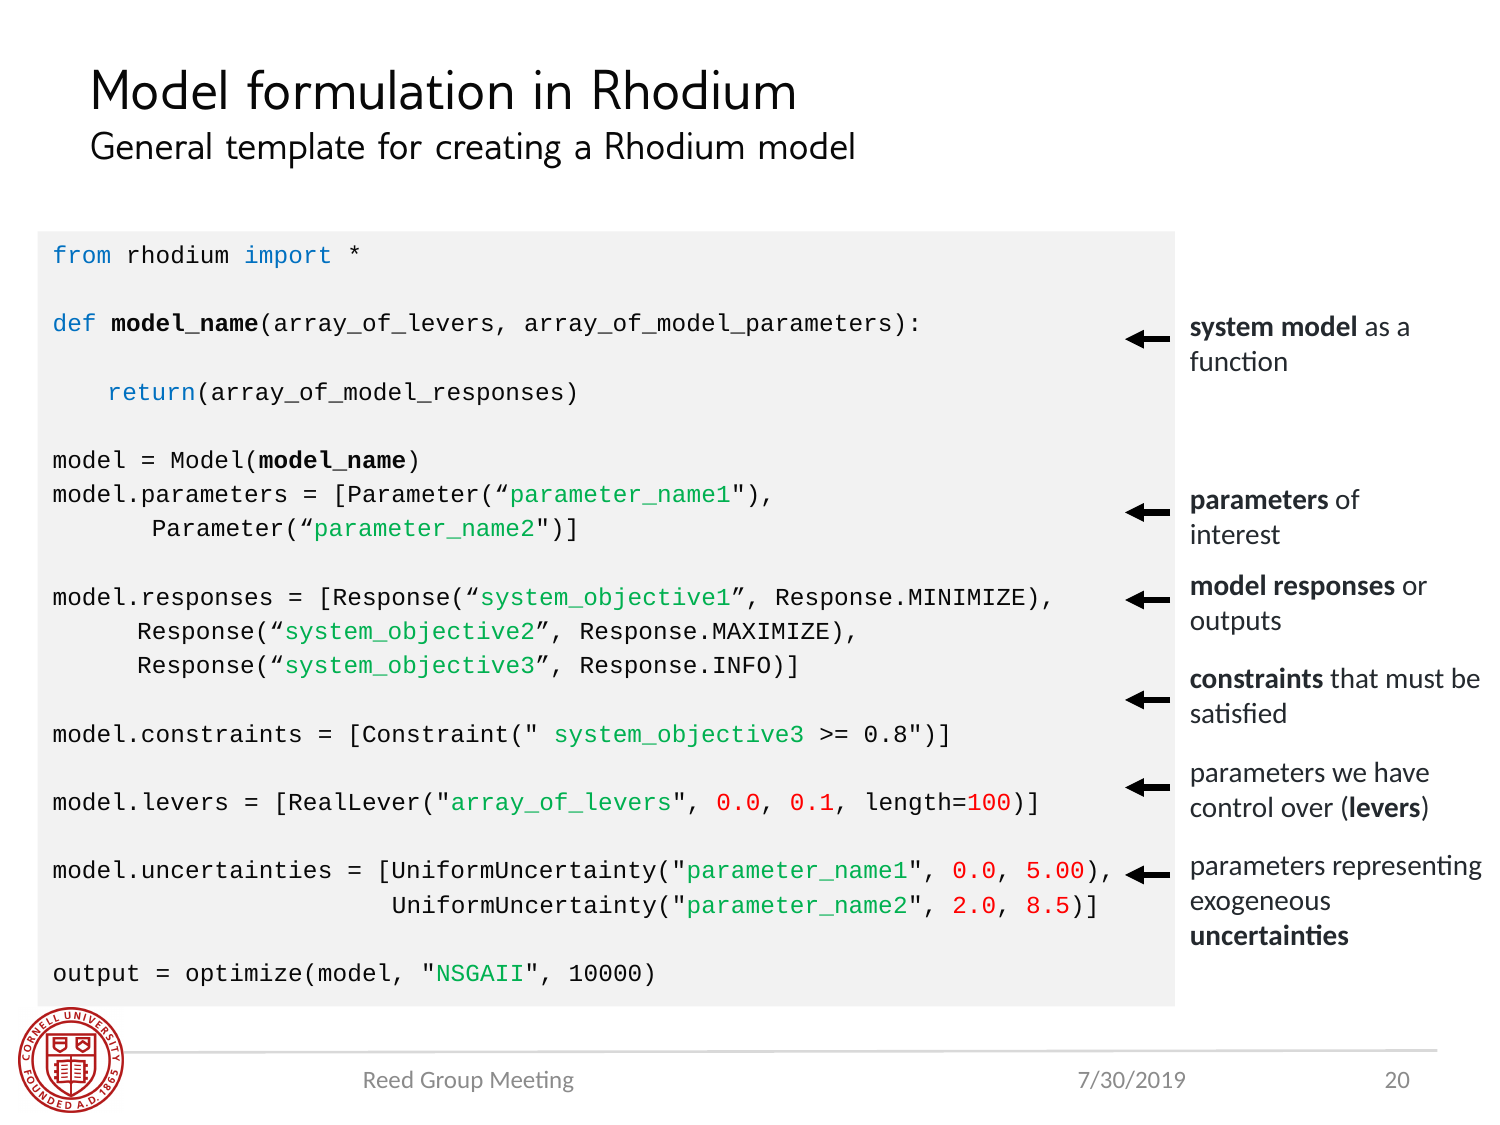

# Model formulation in Rhodium General template for creating a Rhodium model
from rhodium import *

def model_name(array_of_levers, array_of_model_parameters):

	return(array_of_model_responses)

model = Model(model_name)
model.parameters = [Parameter(“parameter_name1"),
			   Parameter(“parameter_name2")]

model.responses = [Response(“system_objective1”, Response.MINIMIZE),
			  Response(“system_objective2”, Response.MAXIMIZE),
			  Response(“system_objective3”, Response.INFO)]

model.constraints = [Constraint(" system_objective3 >= 0.8")]

model.levers = [RealLever("array_of_levers", 0.0, 0.1, length=100)]

model.uncertainties = [UniformUncertainty("parameter_name1", 0.0, 5.00),
                       UniformUncertainty("parameter_name2", 2.0, 8.5)]

output = optimize(model, "NSGAII", 10000)
system model as a function
parameters of interest
model responses or outputs
constraints that must be satisfied
parameters we have control over (levers)
parameters representing exogeneous uncertainties
Reed Group Meeting
7/30/2019
20